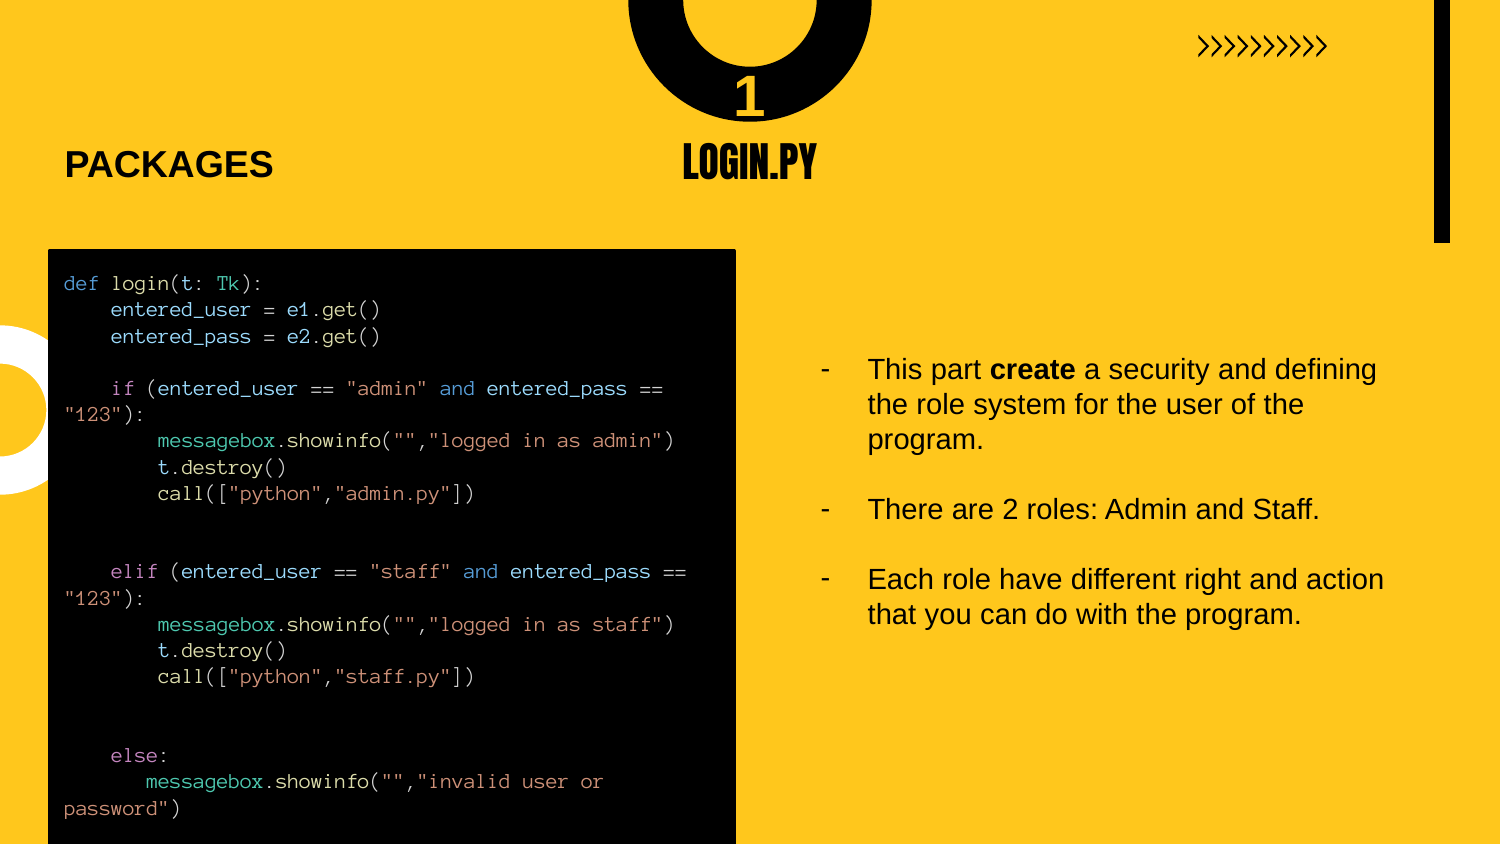

1
# LOGIN.PY
PACKAGES

def login(t: Tk):
    entered_user = e1.get()
    entered_pass = e2.get()
    if (entered_user == "admin" and entered_pass == "123"):
        messagebox.showinfo("","logged in as admin")
        t.destroy()
        call(["python","admin.py"])
    elif (entered_user == "staff" and entered_pass == "123"):
        messagebox.showinfo("","logged in as staff")
        t.destroy()
        call(["python","staff.py"])
    else:
       messagebox.showinfo("","invalid user or password")

This part create a security and defining the role system for the user of the program.

There are 2 roles: Admin and Staff.

Each role have different right and action that you can do with the program.